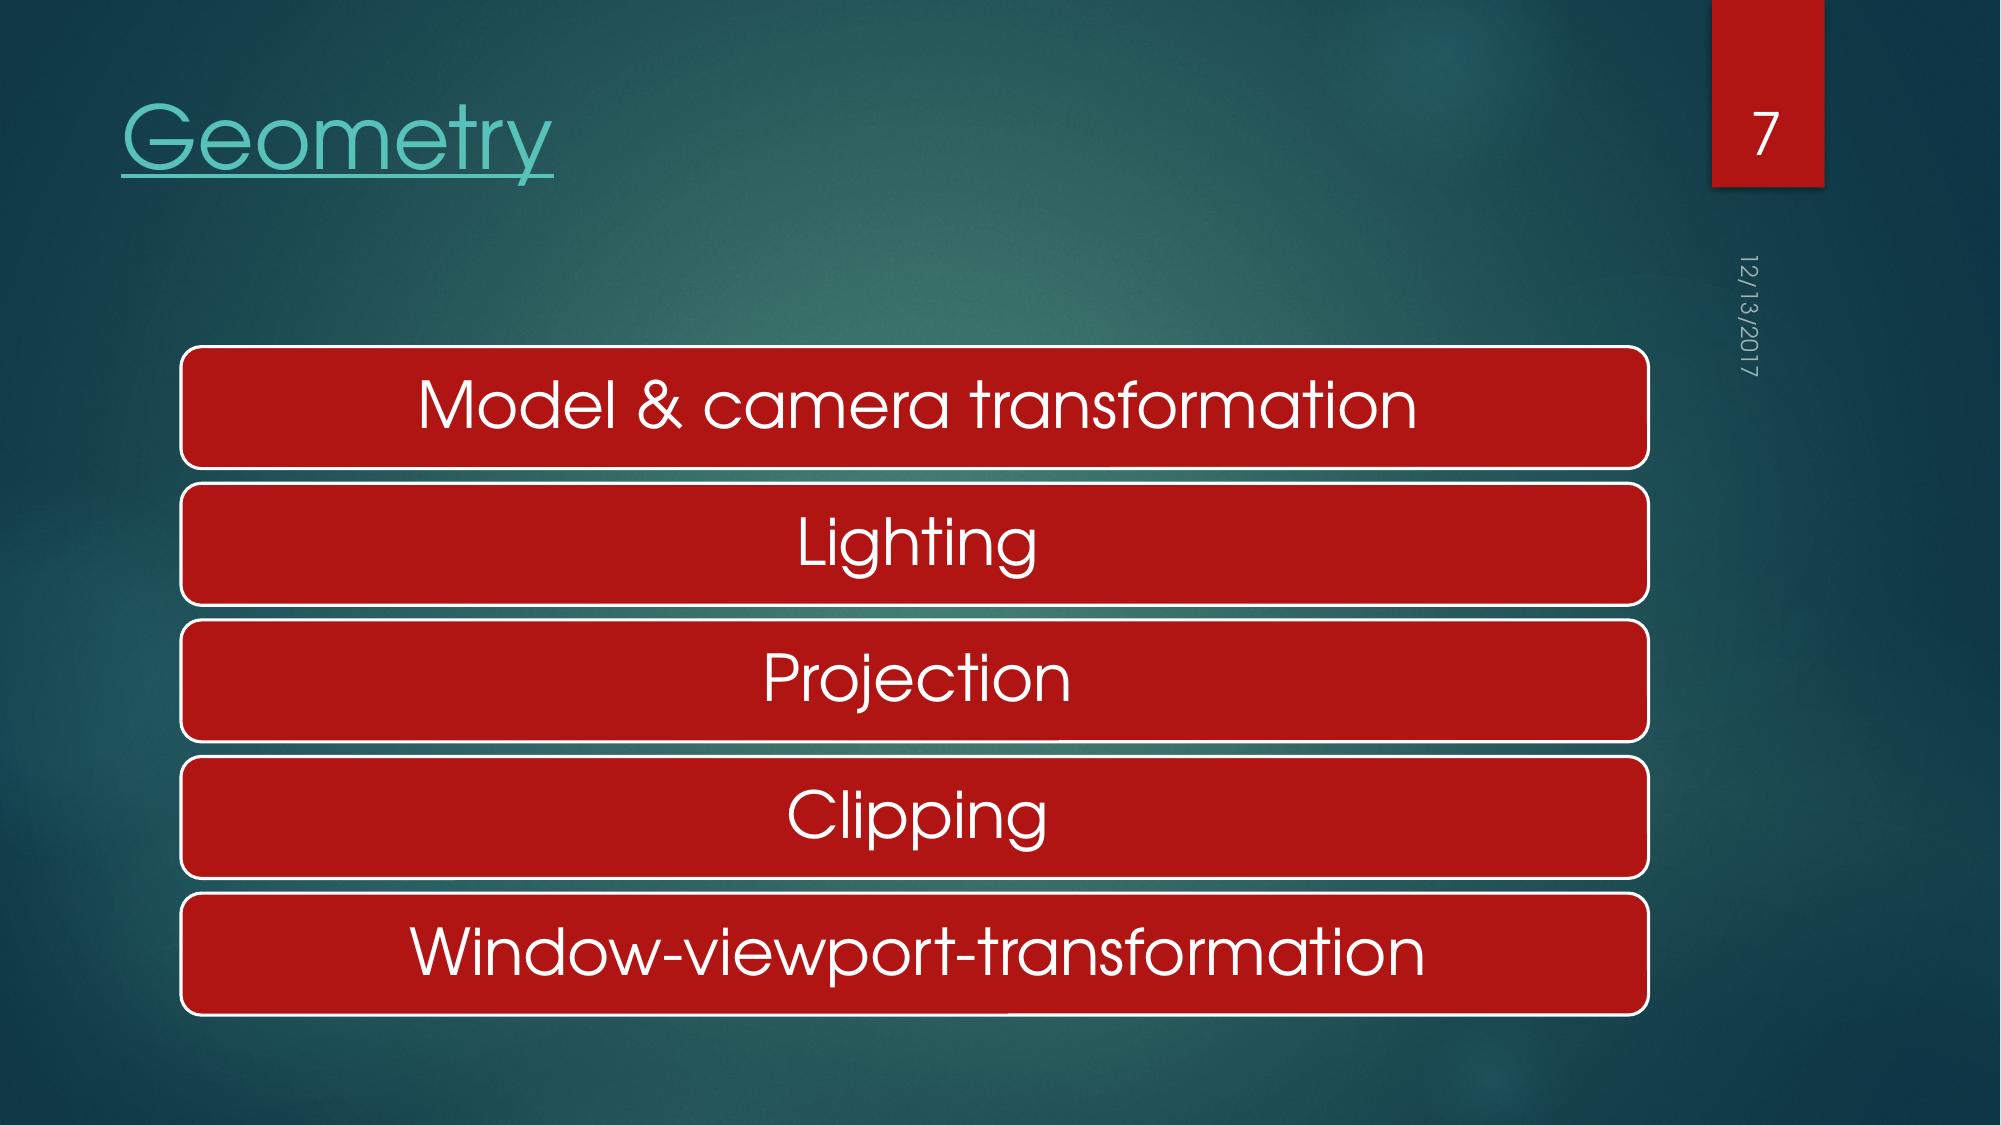

7
# Geometry
12/13/2017
Model & camera transformation
Lighting
Projection
Clipping
Window-viewport-transformation